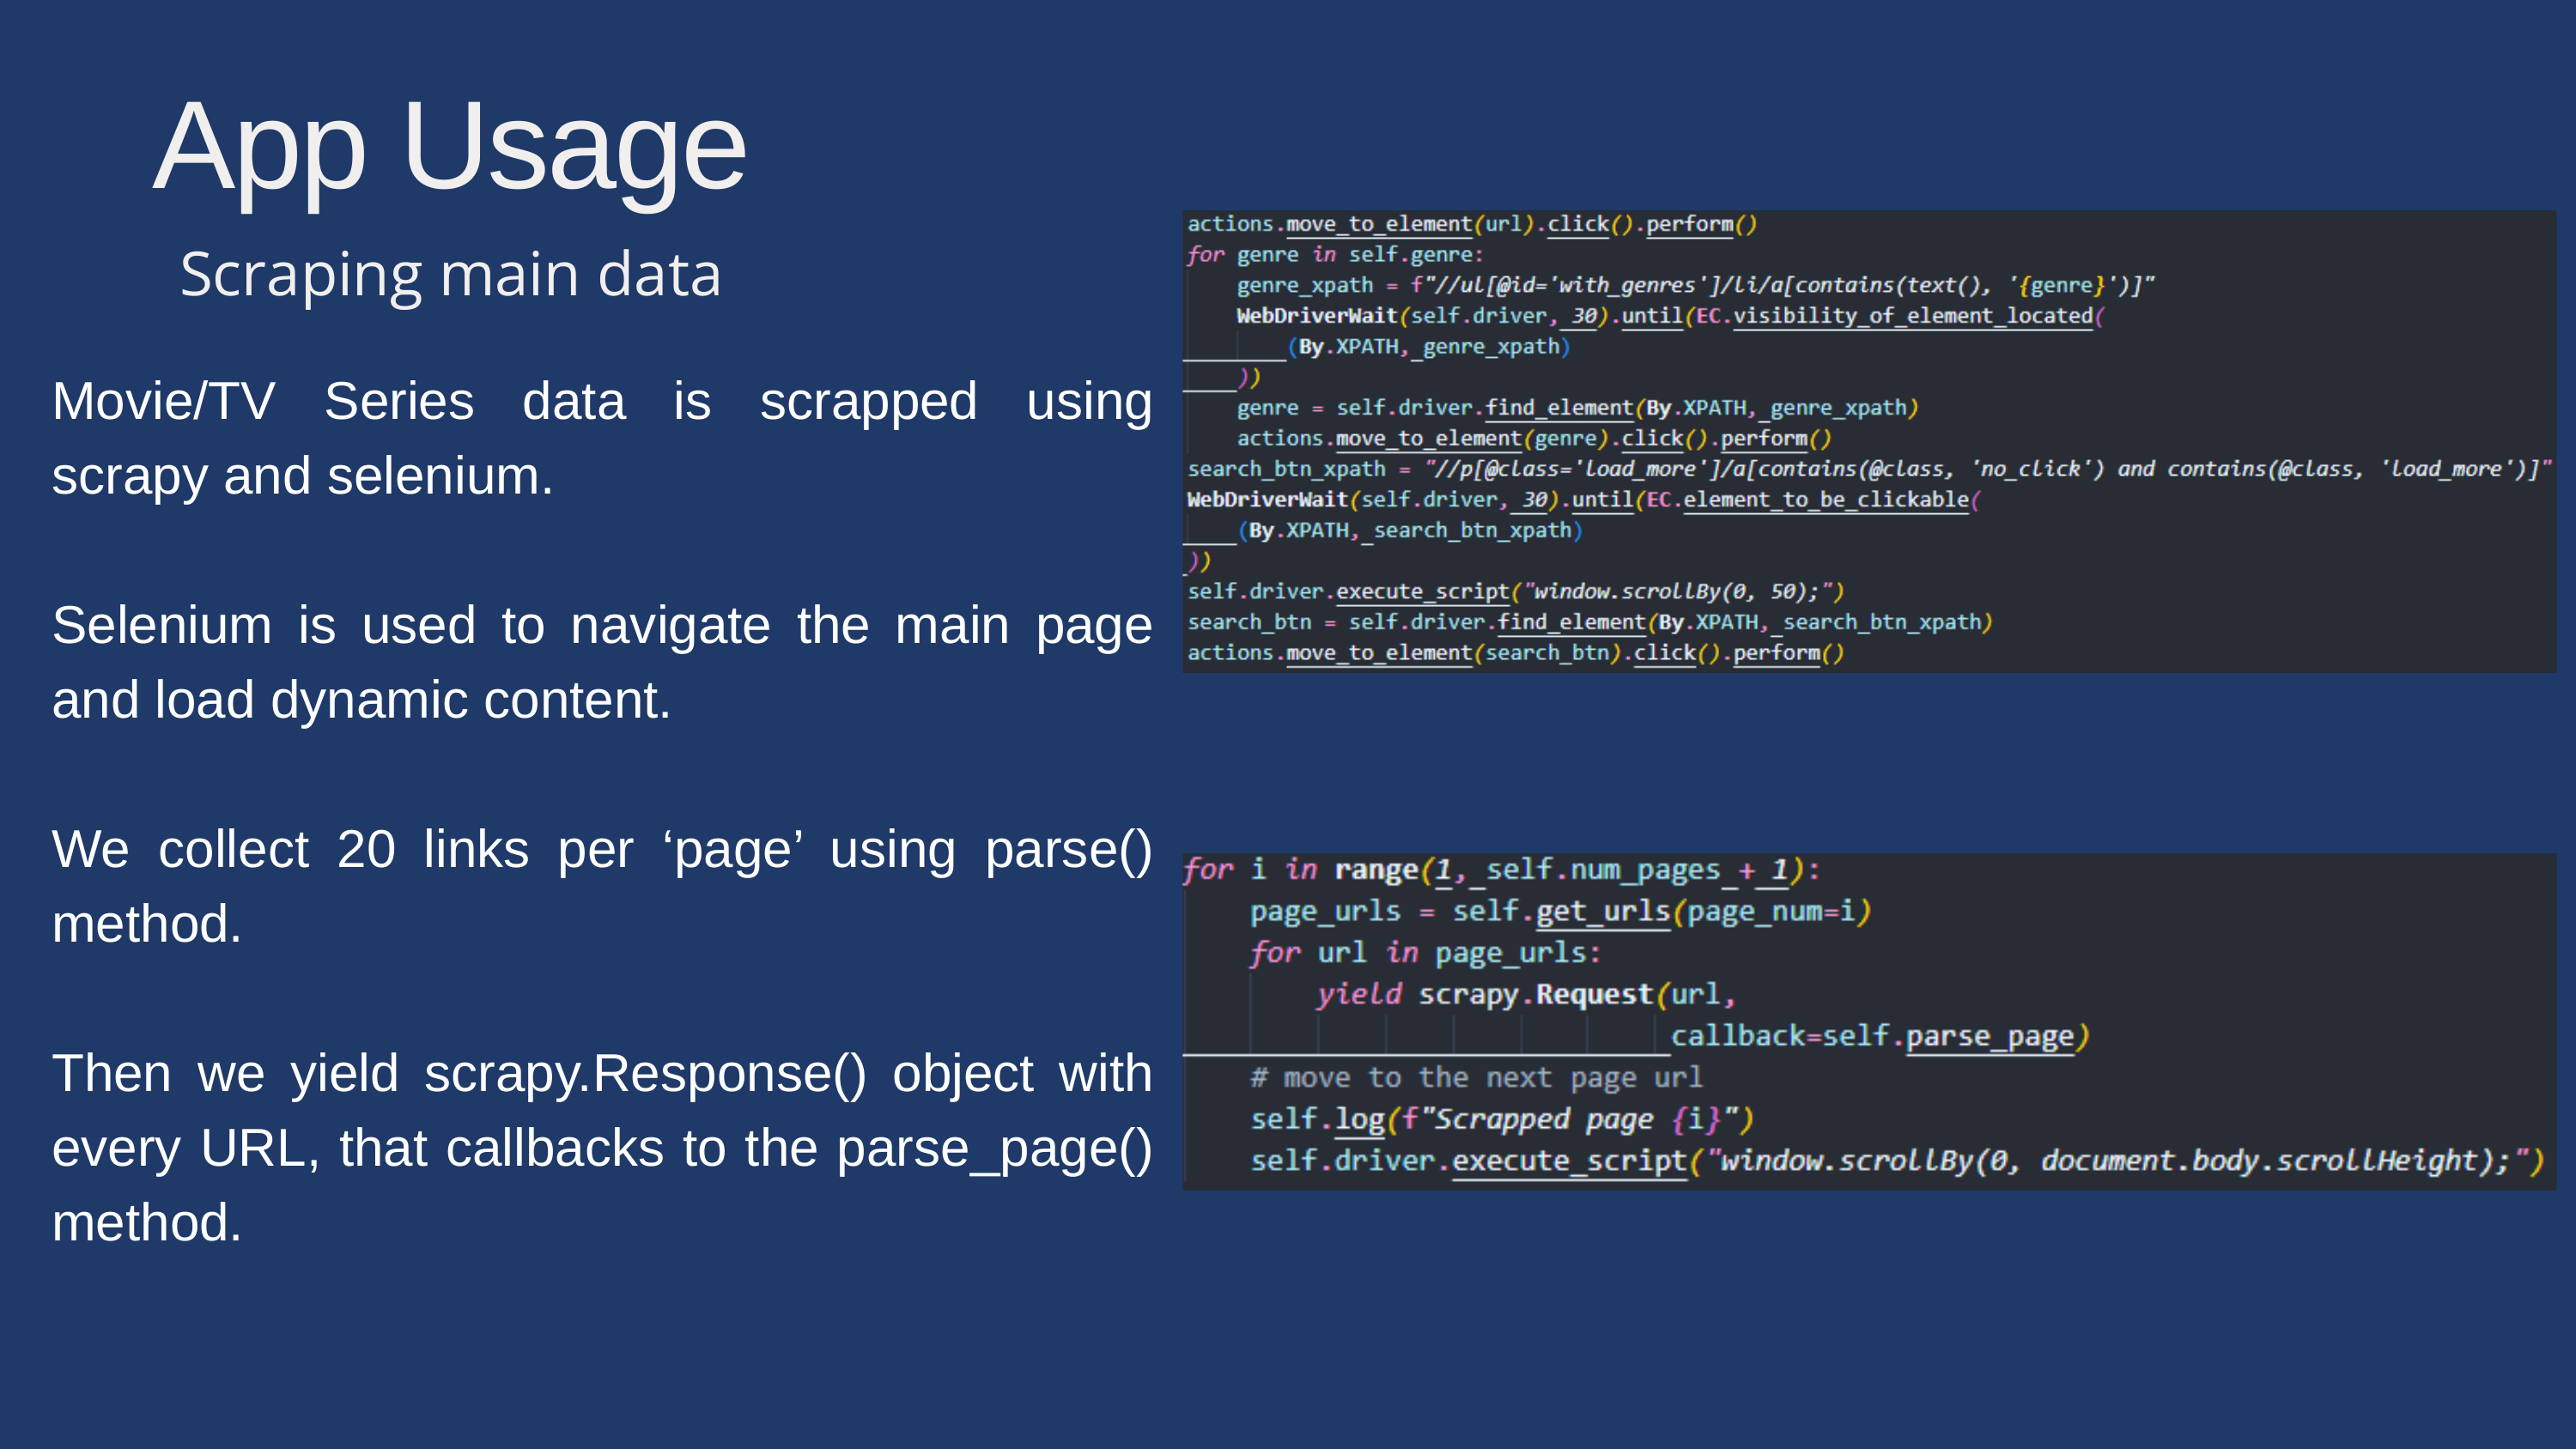

App Usage

Scraping main data
Movie/TV Series data is scrapped using scrapy and selenium.

Selenium is used to navigate the main page and load dynamic content.

We collect 20 links per ‘page’ using parse() method.

Then we yield scrapy.Response() object with every URL, that callbacks to the parse_page() method.